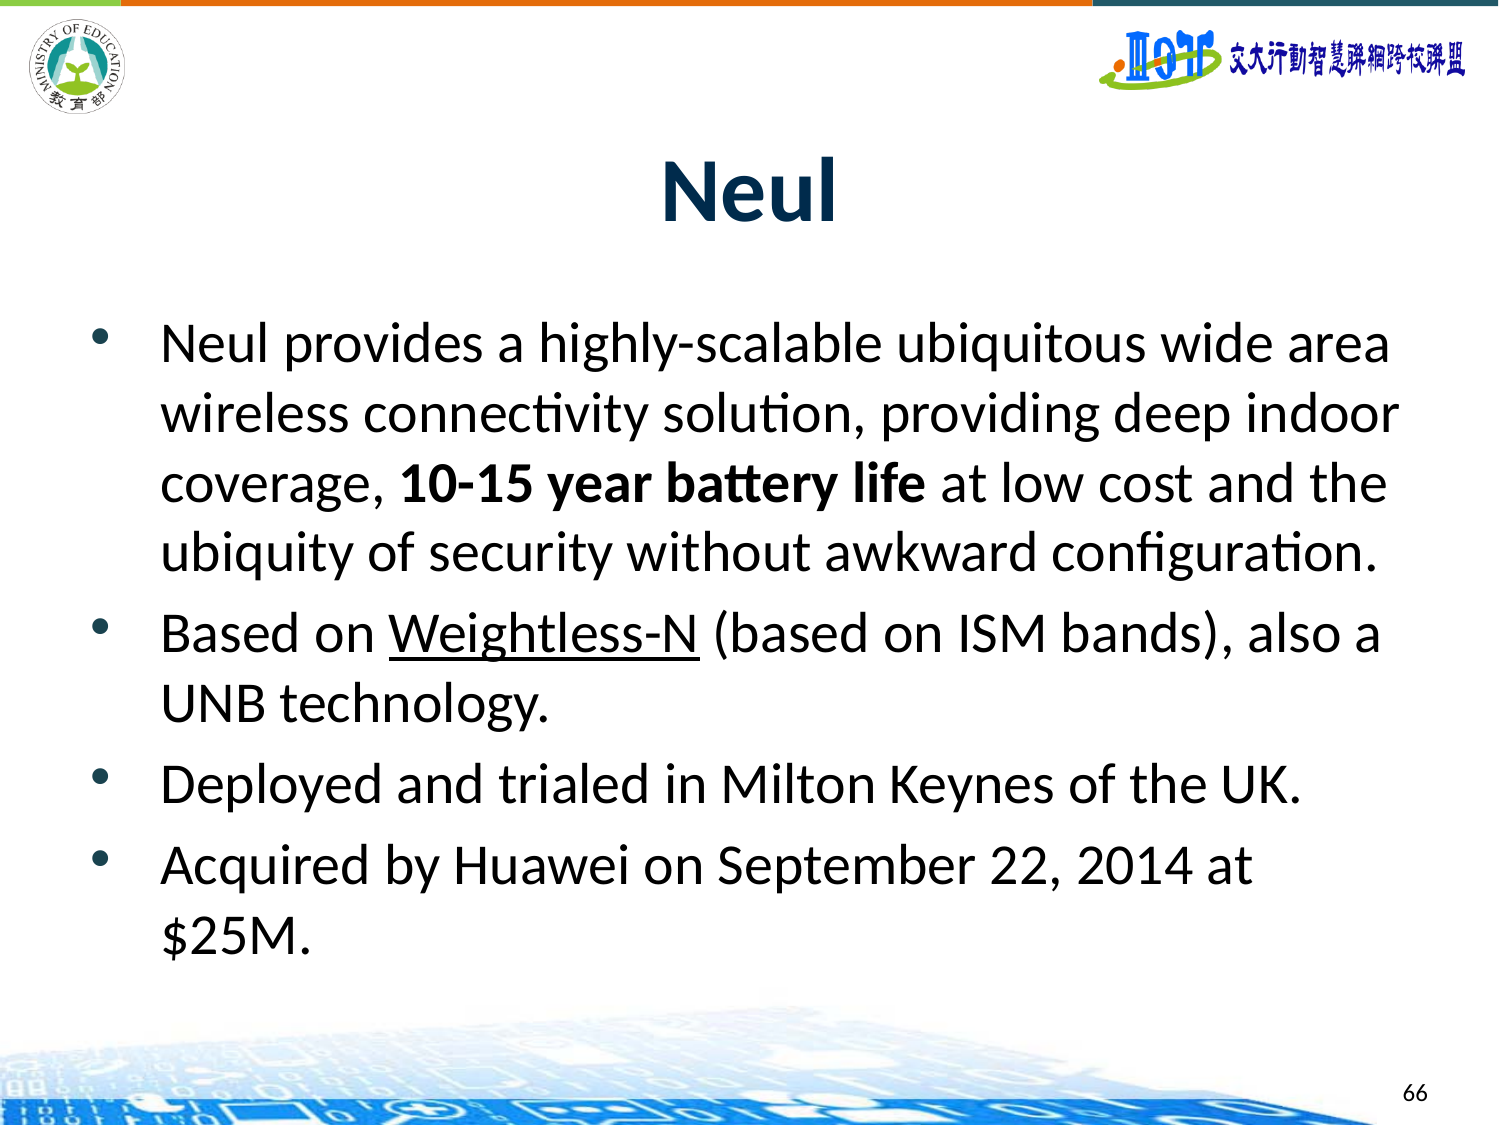

# Neul
Neul provides a highly-scalable ubiquitous wide area wireless connectivity solution, providing deep indoor coverage, 10-15 year battery life at low cost and the ubiquity of security without awkward configuration.
Based on Weightless-N (based on ISM bands), also a UNB technology.
Deployed and trialed in Milton Keynes of the UK.
Acquired by Huawei on September 22, 2014 at $25M.

66